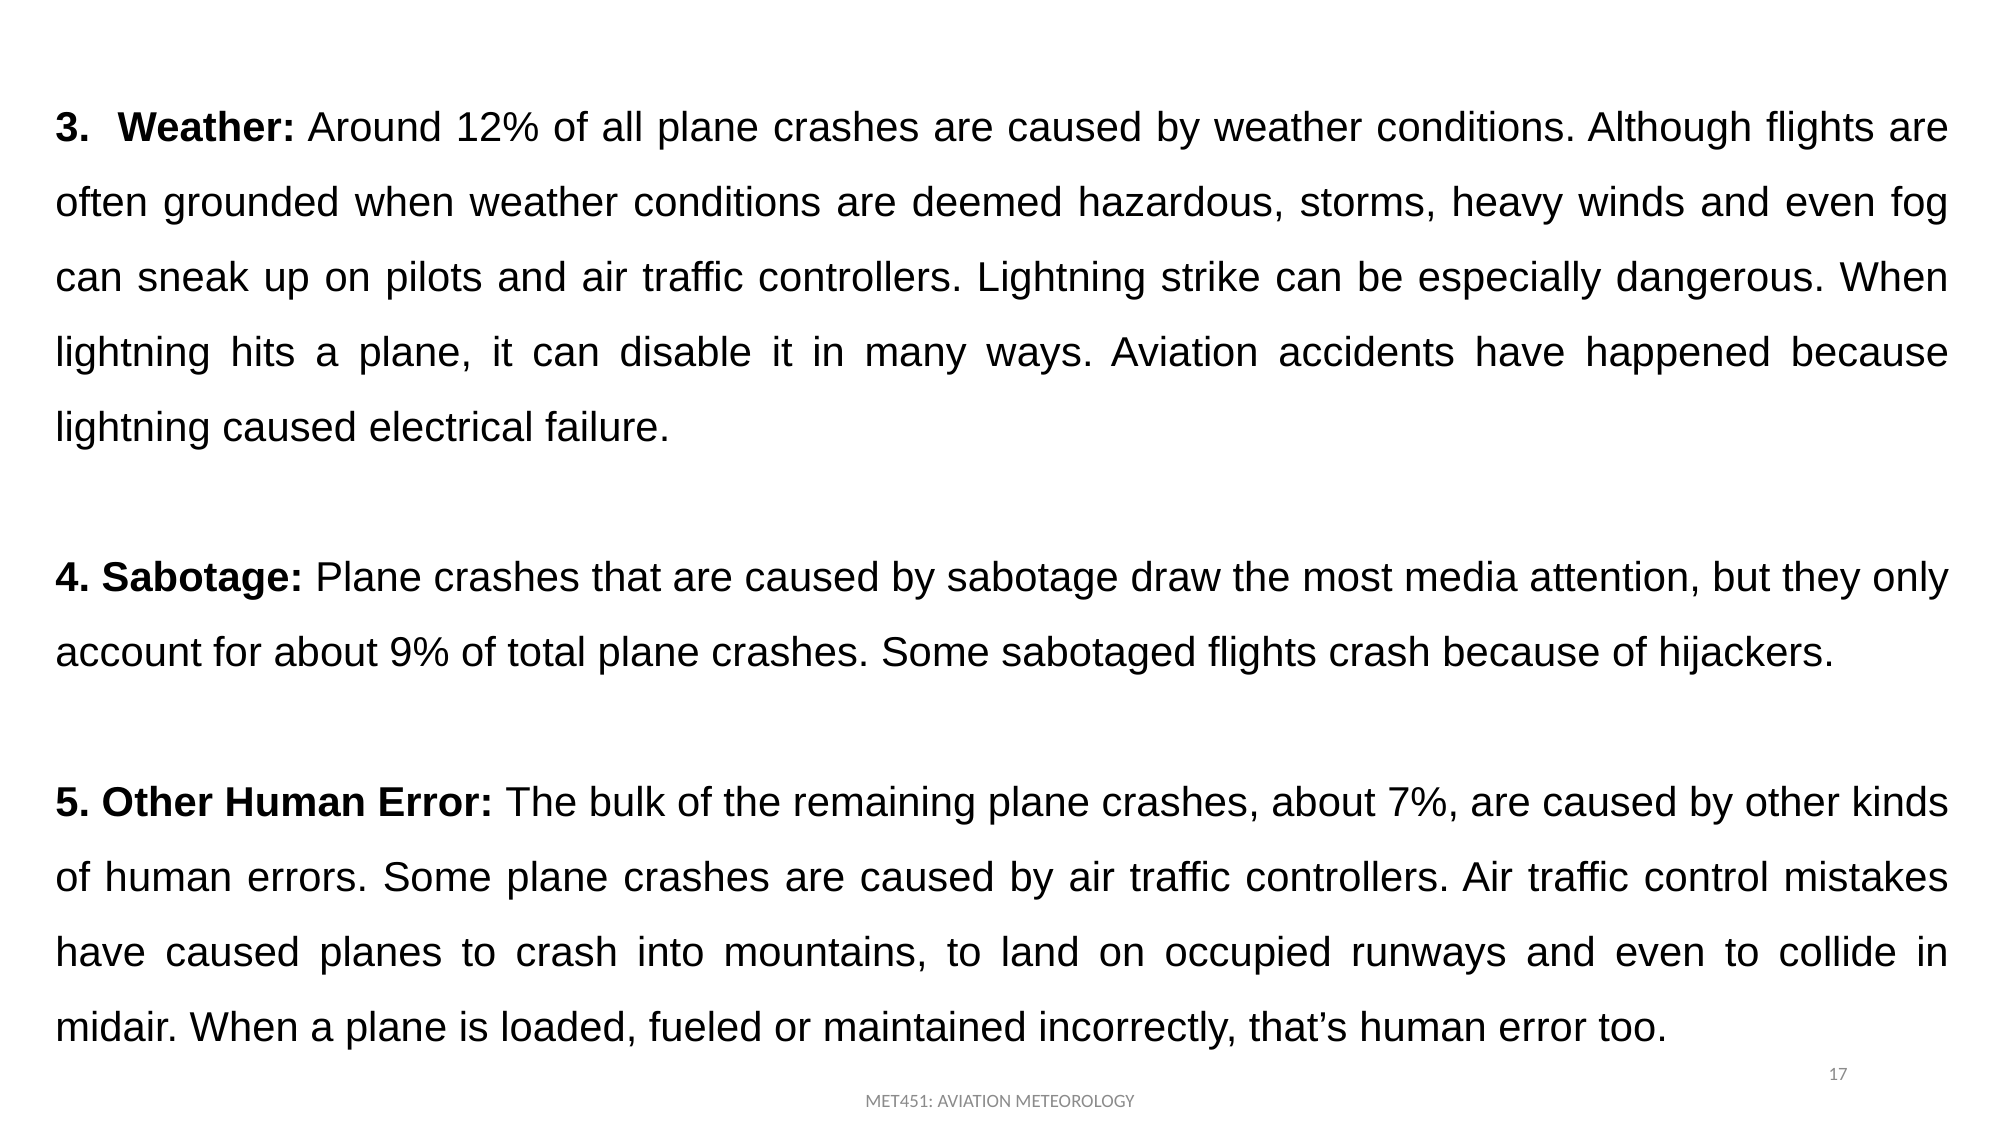

3.  Weather: Around 12% of all plane crashes are caused by weather conditions. Although flights are often grounded when weather conditions are deemed hazardous, storms, heavy winds and even fog can sneak up on pilots and air traffic controllers. Lightning strike can be especially dangerous. When lightning hits a plane, it can disable it in many ways. Aviation accidents have happened because lightning caused electrical failure.

4. Sabotage: Plane crashes that are caused by sabotage draw the most media attention, but they only account for about 9% of total plane crashes. Some sabotaged flights crash because of hijackers.

5. Other Human Error: The bulk of the remaining plane crashes, about 7%, are caused by other kinds of human errors. Some plane crashes are caused by air traffic controllers. Air traffic control mistakes have caused planes to crash into mountains, to land on occupied runways and even to collide in midair. When a plane is loaded, fueled or maintained incorrectly, that’s human error too.
17
MET451: AVIATION METEOROLOGY